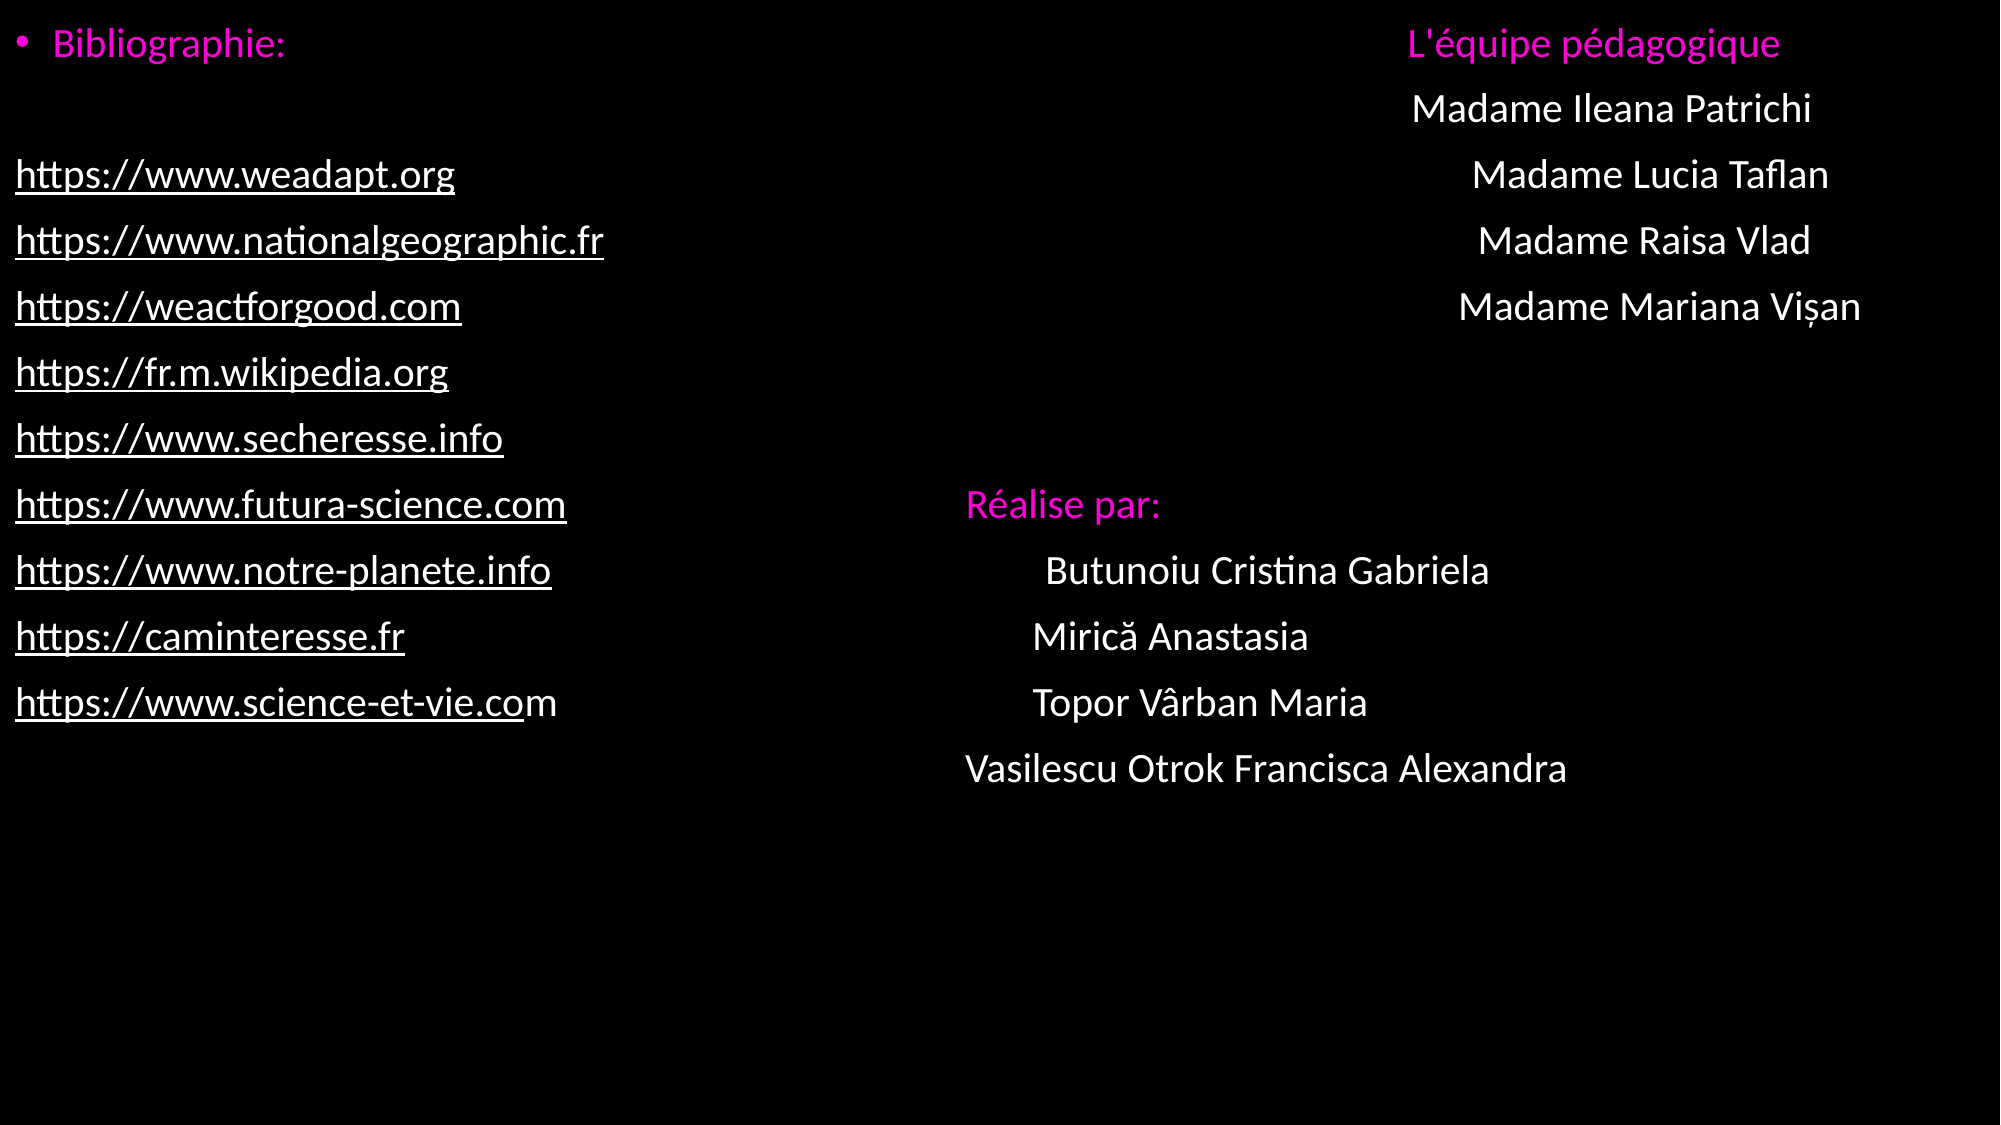

Bibliographie:                                                                                                                      L'équipe pédagogique
                                                                                                                                                   Madame Ileana Patrichi
https://www.weadapt.org                                                                                                           Madame Lucia Taflan
https://www.nationalgeographic.fr                                                                                            Madame Raisa Vlad
https://weactforgood.com                                                                                                         Madame Mariana Vișan
https://fr.m.wikipedia.org
https://www.secheresse.info
https://www.futura-science.com                                          Réalise par:
https://www.notre-planete.info                                                    Butunoiu Cristina Gabriela
https://caminteresse.fr                                                                  Mirică Anastasia
https://www.science-et-vie.com                                                  Topor Vârban Maria
                                                                                                    Vasilescu Otrok Francisca Alexandra